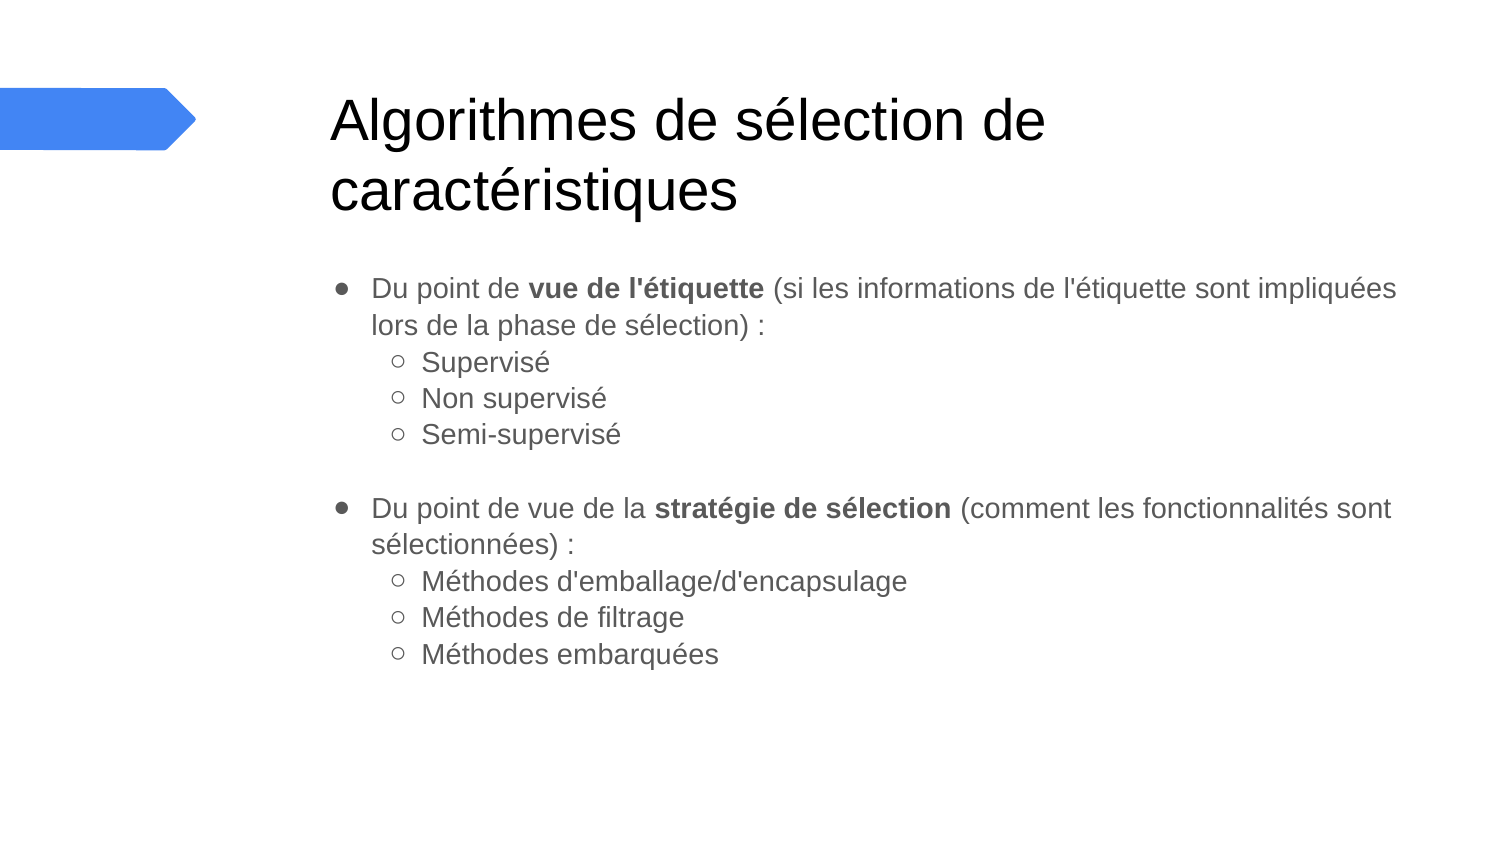

# Algorithmes de sélection de caractéristiques
Du point de vue de l'étiquette (si les informations de l'étiquette sont impliquées lors de la phase de sélection) :
Supervisé
Non supervisé
Semi-supervisé

Du point de vue de la stratégie de sélection (comment les fonctionnalités sont sélectionnées) :
Méthodes d'emballage/d'encapsulage
Méthodes de filtrage
Méthodes embarquées